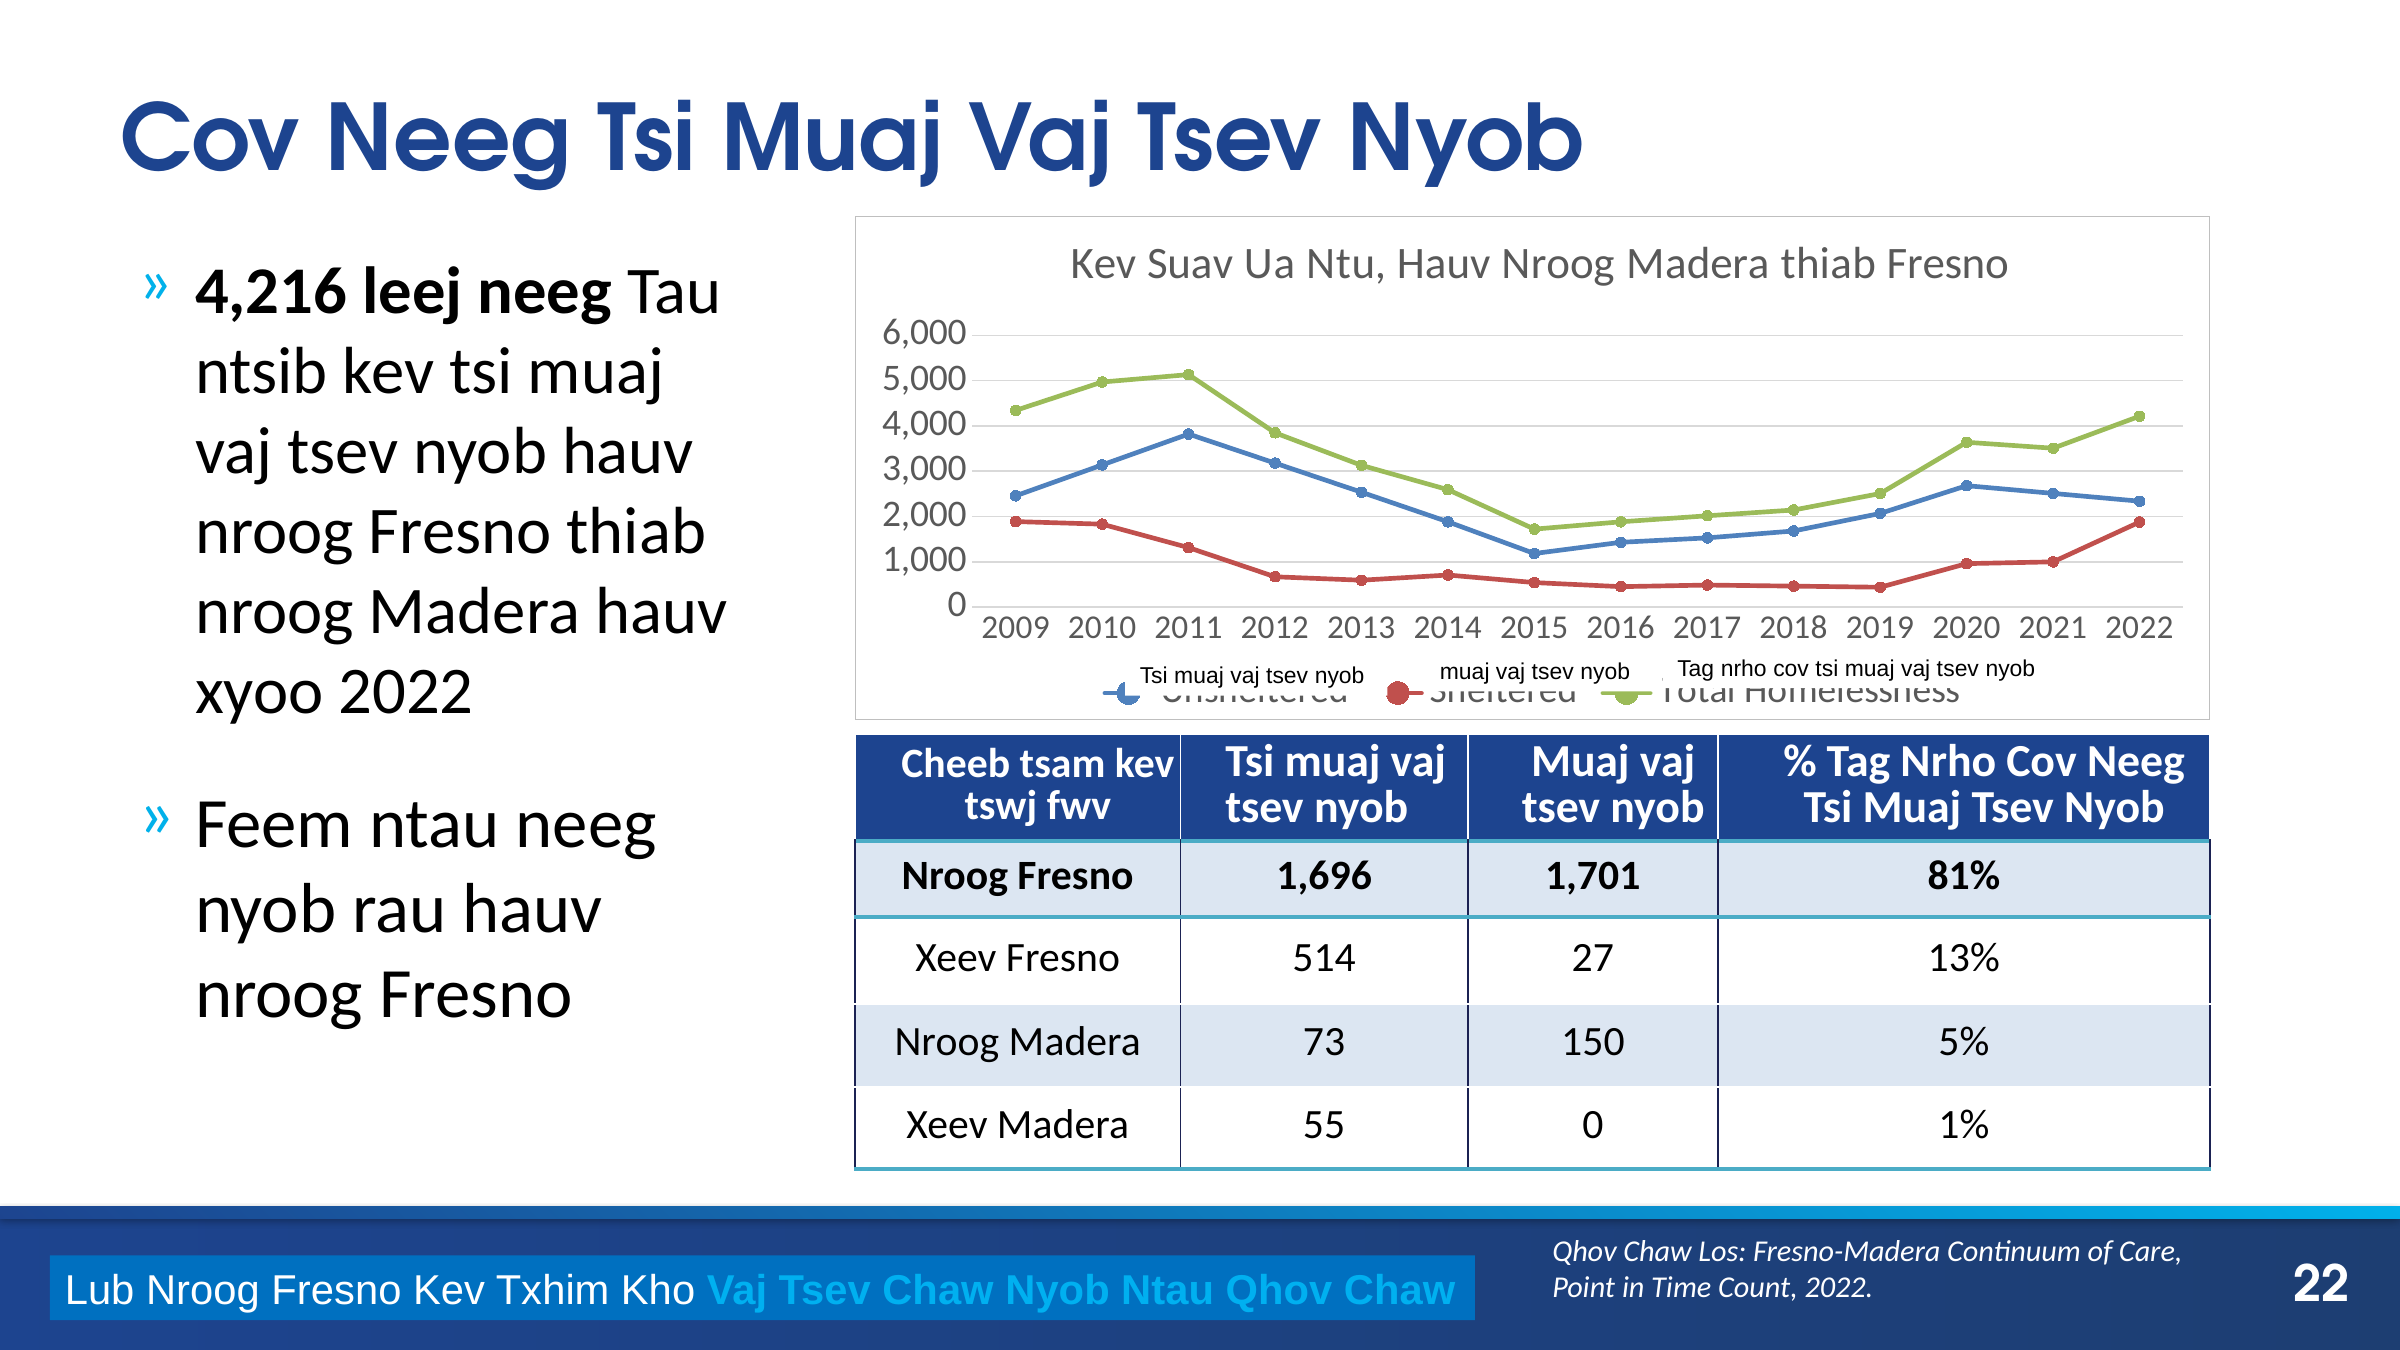

# Cov Neeg Tsi Muaj Vaj Tsev Nyob

### Chart: Kev Suav Ua Ntu, Hauv Nroog Madera thiab Fresno

| Category | Unsheltered | Sheltered | Total Homelessness |
|---|---|---|---|
| 2009 | 2457.0 | 1888.0 | 4345.0 |
| 2010 | 3140.0 | 1831.0 | 4971.0 |
| 2011 | 3822.0 | 1313.0 | 5135.0 |
| 2012 | 3180.0 | 670.0 | 3850.0 |
| 2013 | 2537.0 | 594.0 | 3131.0 |
| 2014 | 1883.0 | 709.0 | 2592.0 |
| 2015 | 1183.0 | 542.0 | 1722.0 |
| 2016 | 1431.0 | 452.0 | 1883.0 |
| 2017 | 1529.0 | 487.0 | 2016.0 |
| 2018 | 1681.0 | 463.0 | 2144.0 |
| 2019 | 2069.0 | 439.0 | 2508.0 |
| 2020 | 2681.0 | 960.0 | 3641.0 |
| 2021 | 2510.0 | 999.0 | 3509.0 |
| 2022 | 2338.0 | 1878.0 | 4216.0 |
4,216 leej neeg Tau ntsib kev tsi muaj vaj tsev nyob hauv nroog Fresno thiab nroog Madera hauv xyoo 2022
Feem ntau neeg nyob rau hauv nroog Fresno
Tag nrho cov tsi muaj vaj tsev nyob
muaj vaj tsev nyob
Tsi muaj vaj tsev nyob
| Cheeb tsam kev tswj fwv | Tsi muaj vaj tsev nyob | Muaj vaj tsev nyob | % Tag Nrho Cov Neeg Tsi Muaj Tsev Nyob |
| --- | --- | --- | --- |
| Nroog Fresno | 1,696 | 1,701 | 81% |
| Xeev Fresno | 514 | 27 | 13% |
| Nroog Madera | 73 | 150 | 5% |
| Xeev Madera | 55 | 0 | 1% |
Qhov Chaw Los: Fresno-Madera Continuum of Care, Point in Time Count, 2022.
Lub Nroog Fresno Kev Txhim Kho Vaj Tsev Chaw Nyob Ntau Qhov Chaw